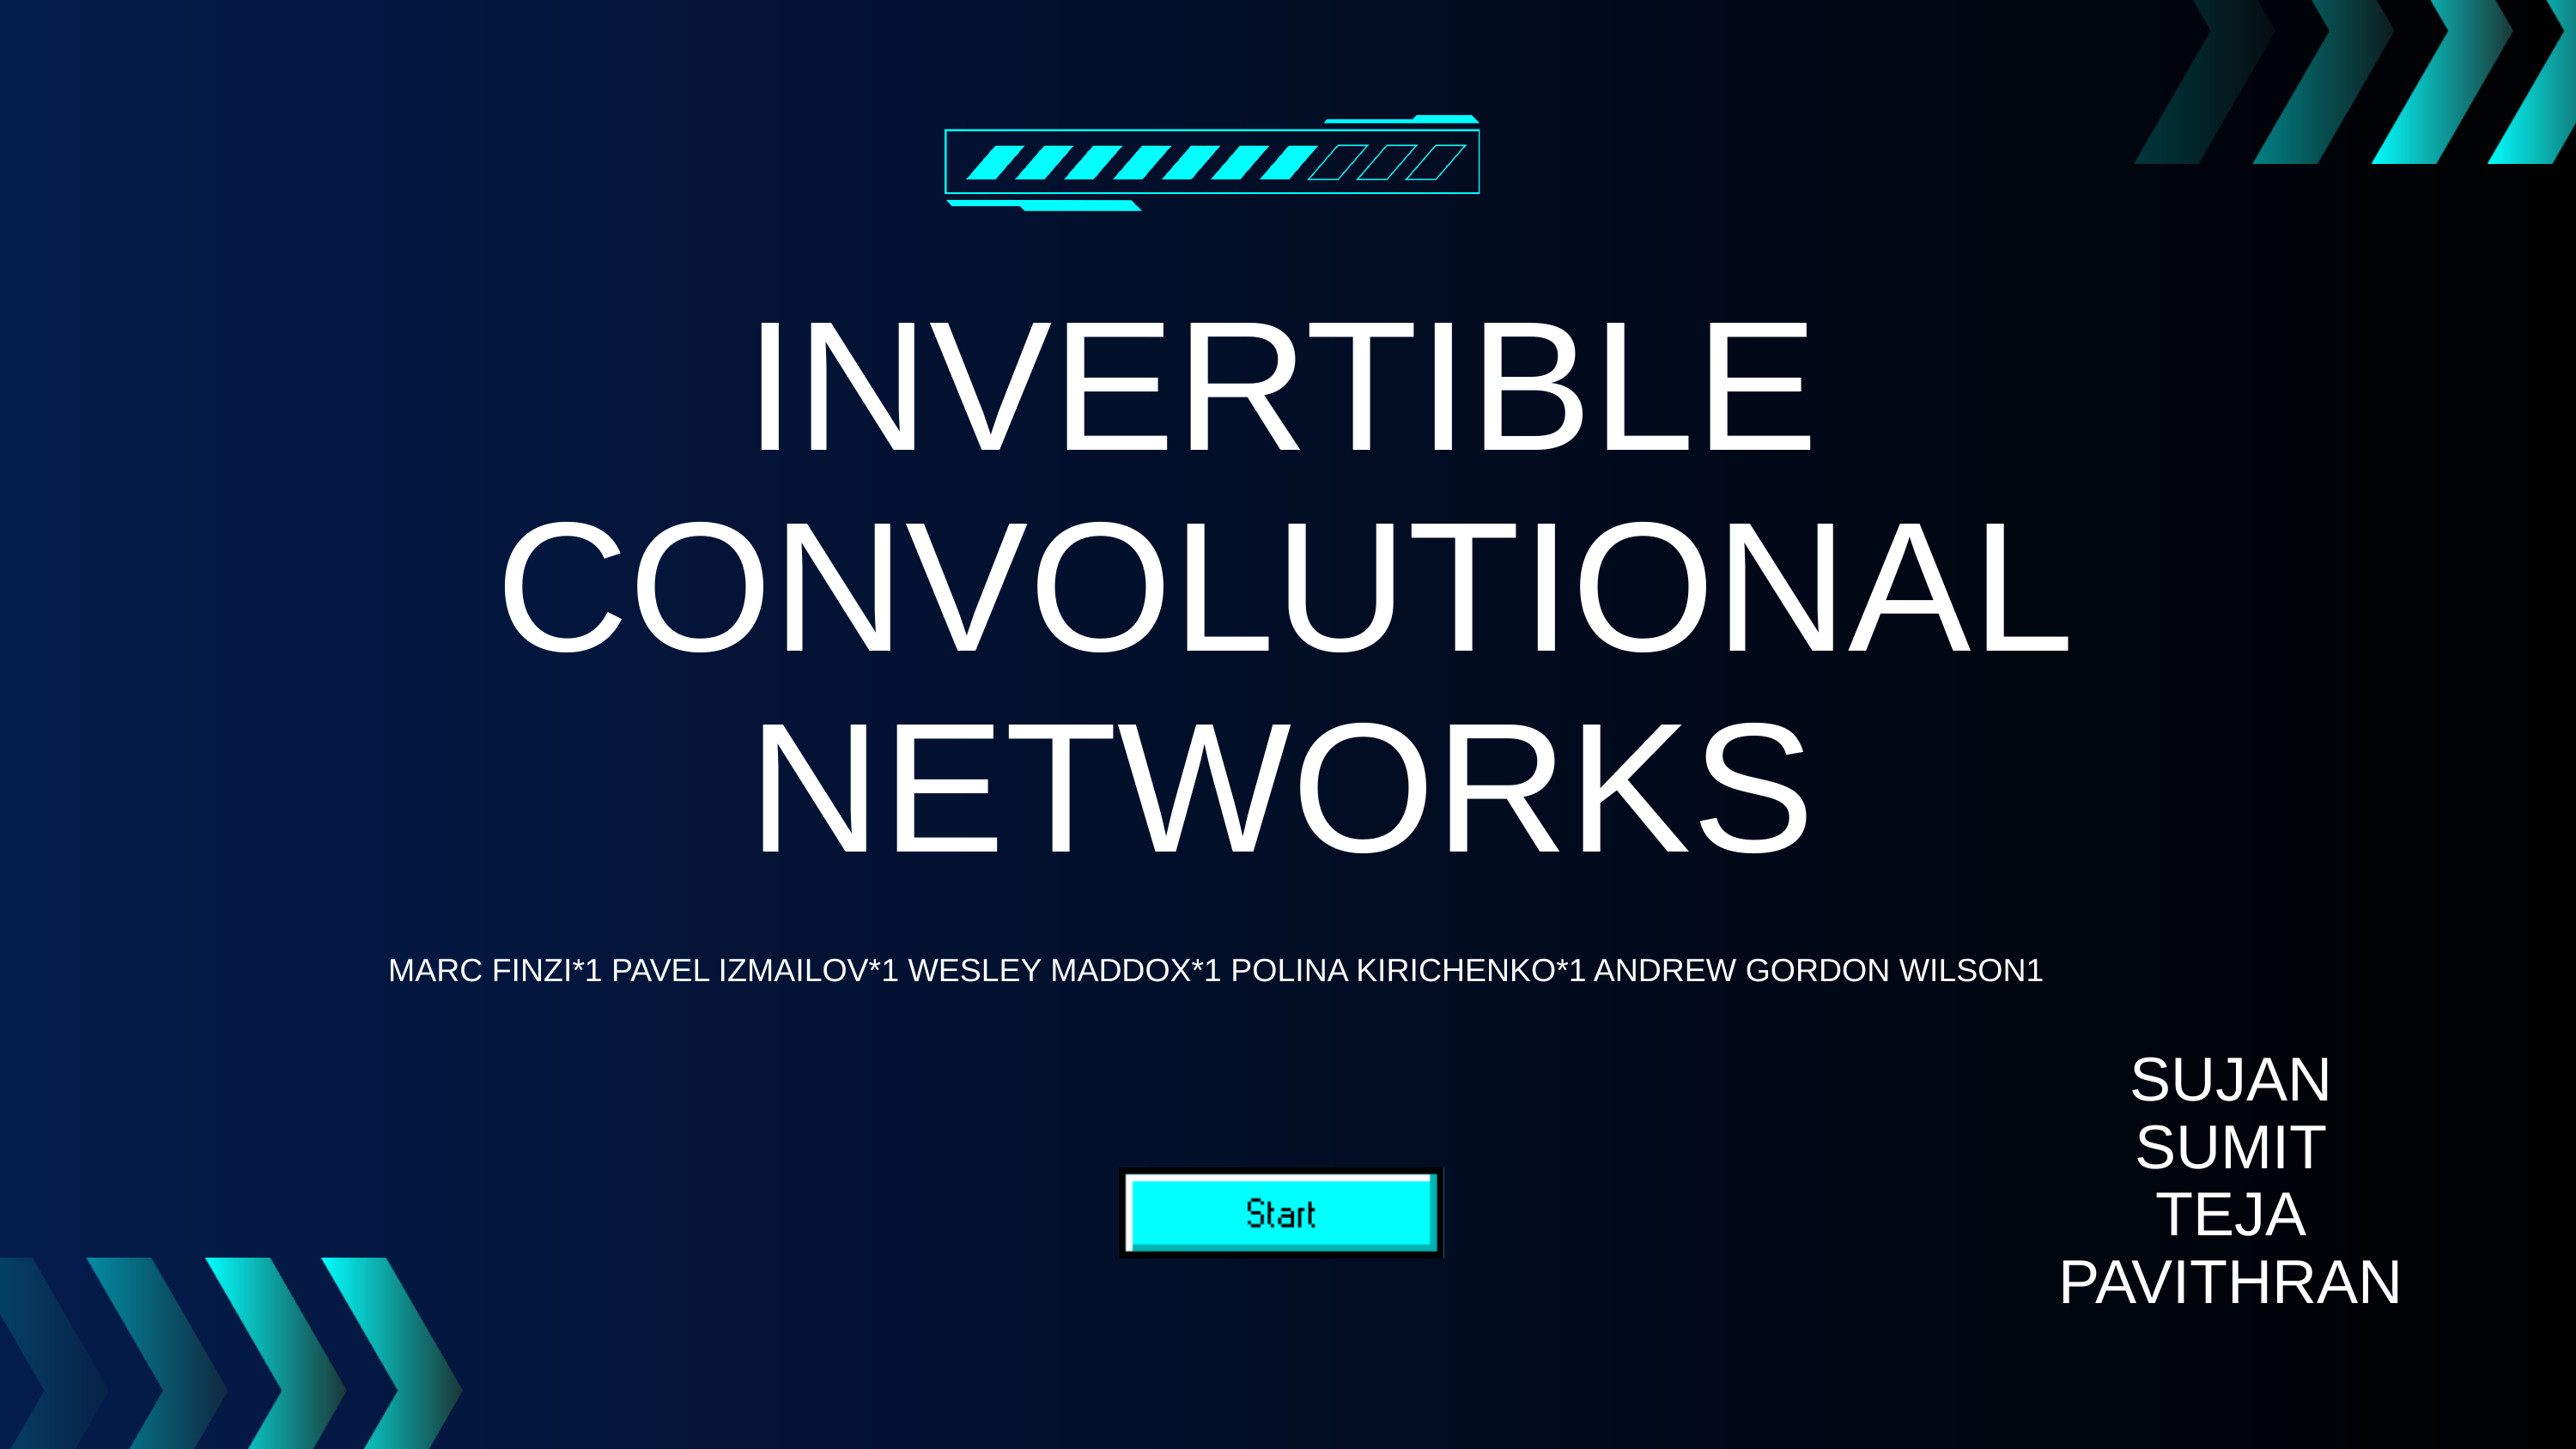

INVERTIBLE CONVOLUTIONAL NETWORKS
 MARC FINZI*1 PAVEL IZMAILOV*1 WESLEY MADDOX*1 POLINA KIRICHENKO*1 ANDREW GORDON WILSON1
SUJAN
SUMIT
TEJA
PAVITHRAN